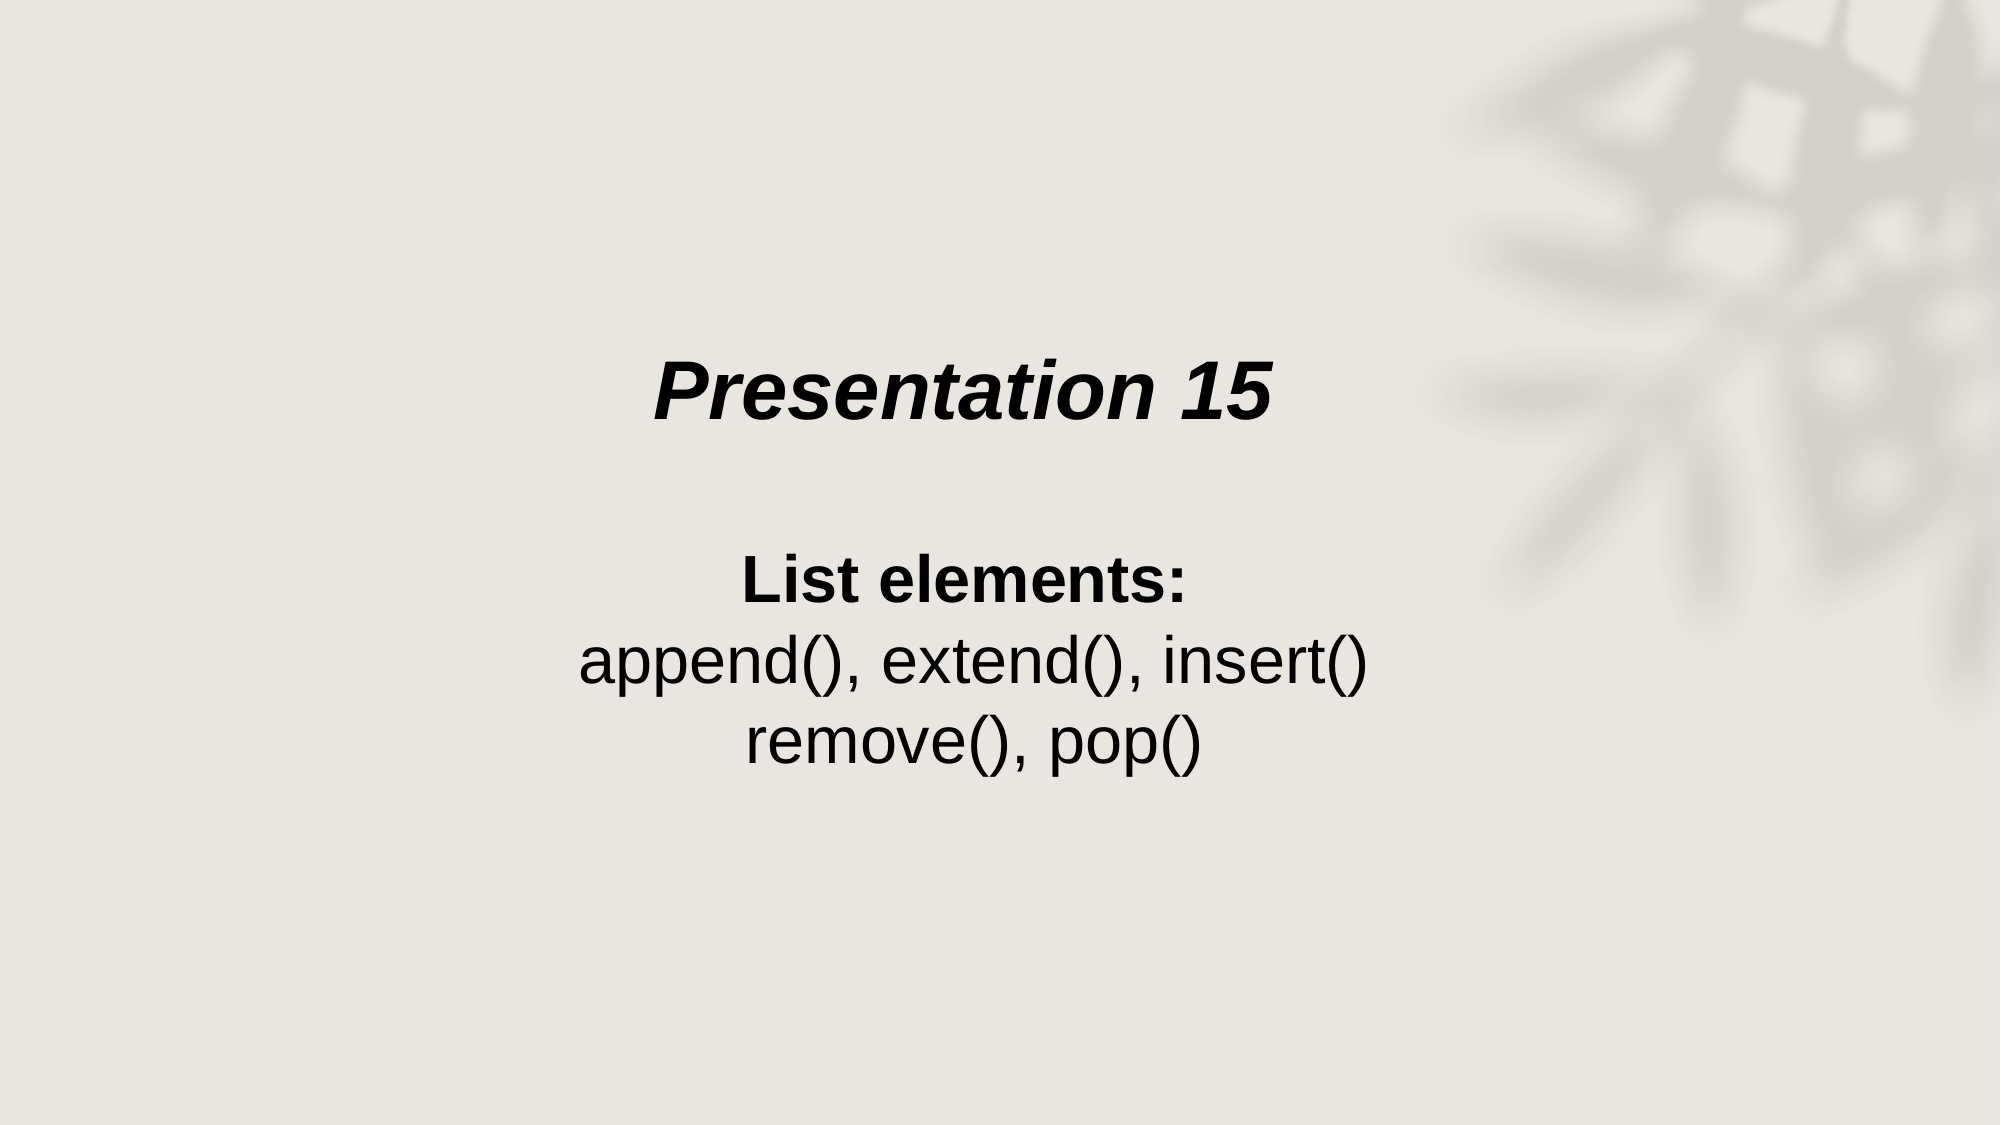

# Presentation 15 List elements: append(), extend(), insert() remove(), pop()